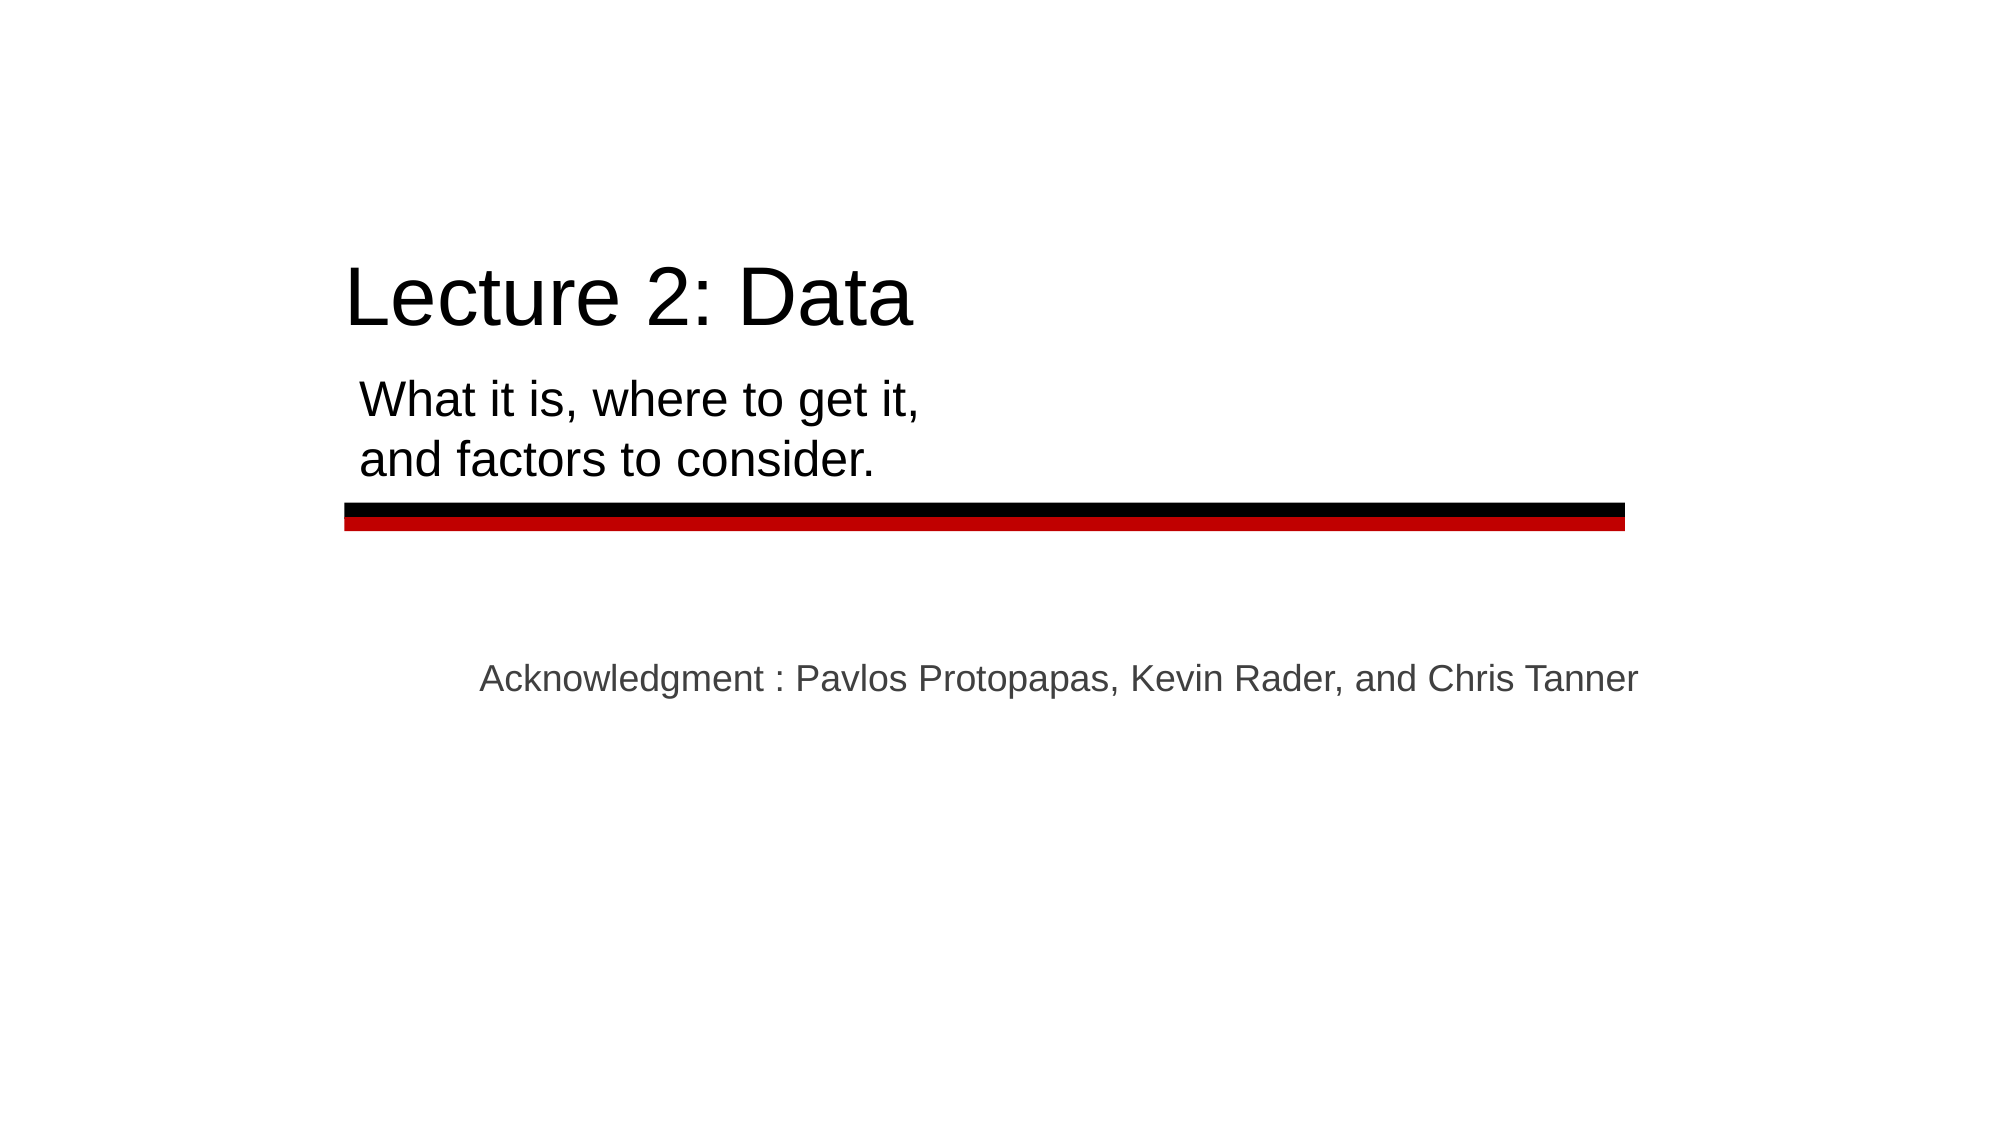

# Lecture 2: Data
What it is, where to get it, and factors to consider.

Acknowledgment : Pavlos Protopapas, Kevin Rader, and Chris Tanner